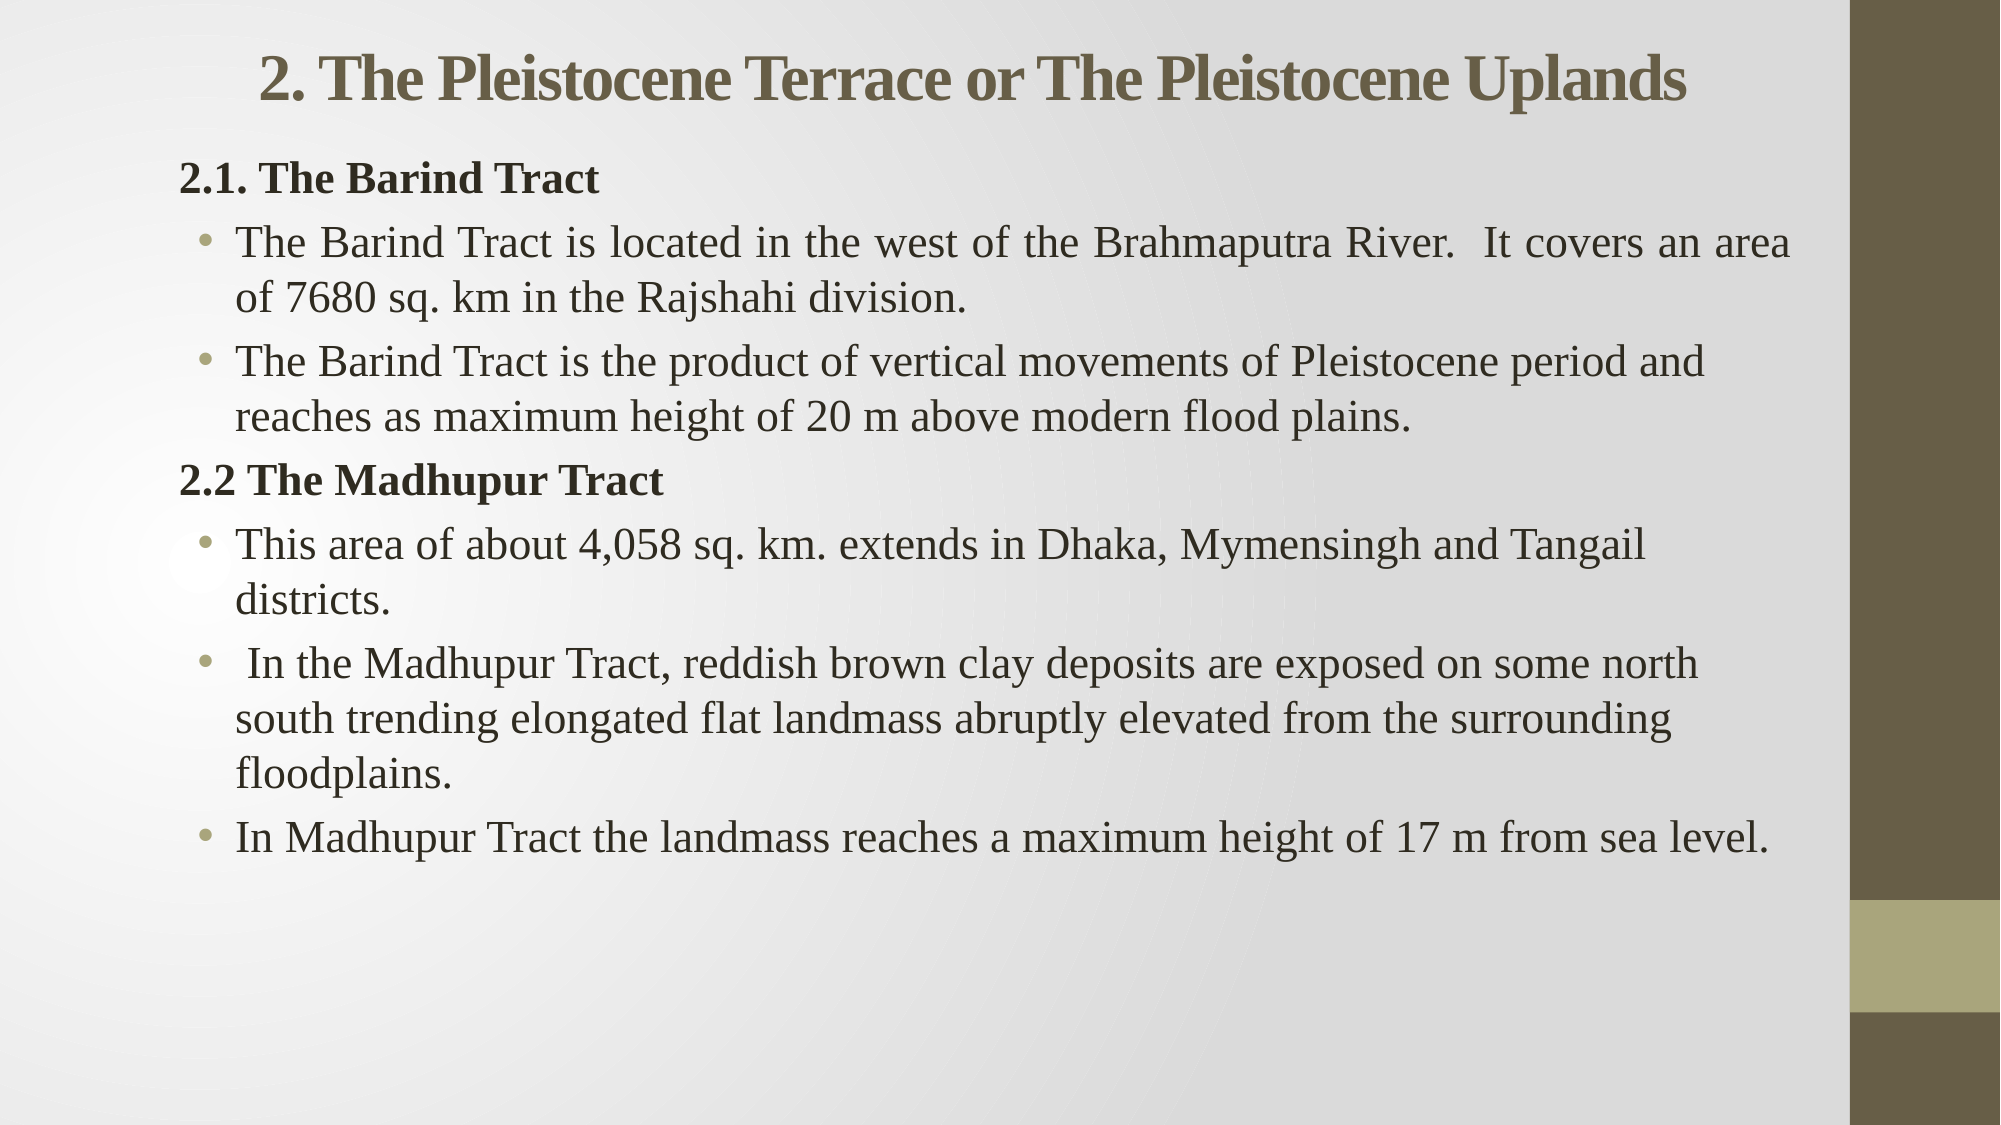

# 2. The Pleistocene Terrace or The Pleistocene Uplands
2.1. The Barind Tract
The Barind Tract is located in the west of the Brahmaputra River.  It covers an area of 7680 sq. km in the Rajshahi division.
The Barind Tract is the product of vertical movements of Pleistocene period and reaches as maximum height of 20 m above modern flood plains.
2.2 The Madhupur Tract
This area of about 4,058 sq. km. extends in Dhaka, Mymensingh and Tangail districts.
 In the Madhupur Tract, reddish brown clay deposits are exposed on some north south trending elongated flat landmass abruptly elevated from the surrounding floodplains.
In Madhupur Tract the landmass reaches a maximum height of 17 m from sea level.